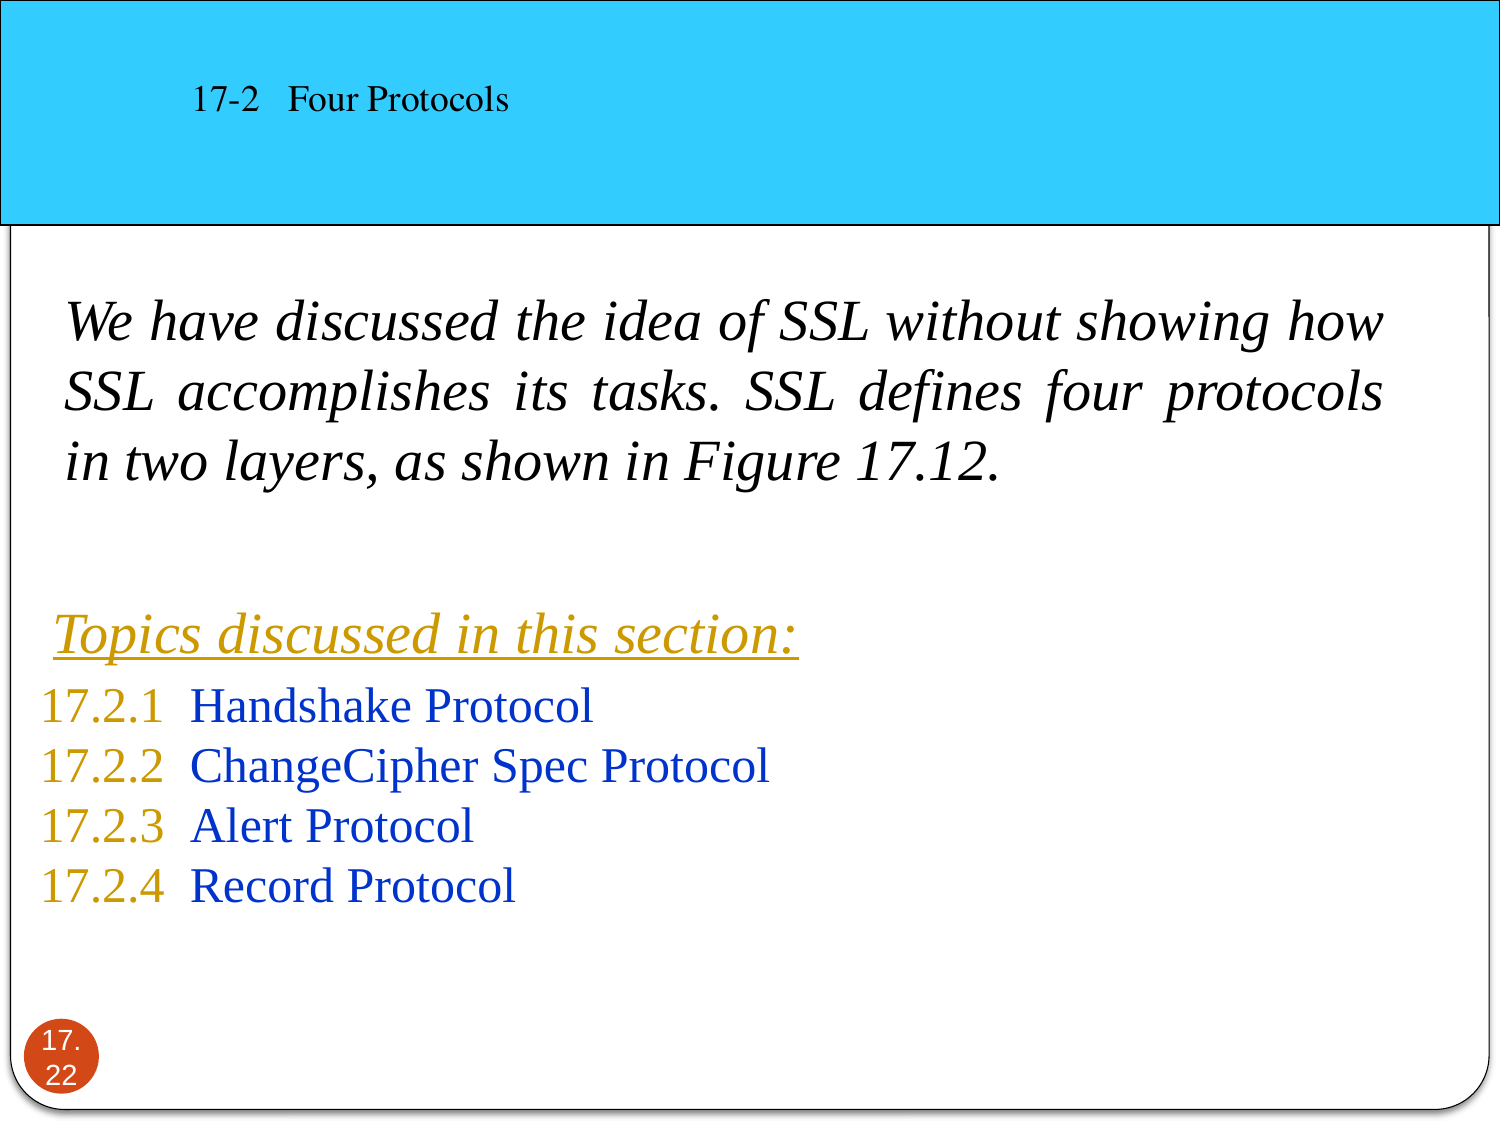

17-2   Four Protocols
We have discussed the idea of SSL without showing how SSL accomplishes its tasks. SSL defines four protocols in two layers, as shown in Figure 17.12.

Topics discussed in this section:
17.2.1	Handshake Protocol
17.2.2	ChangeCipher Spec Protocol
17.2.3	Alert Protocol
17.2.4	Record Protocol
17.22